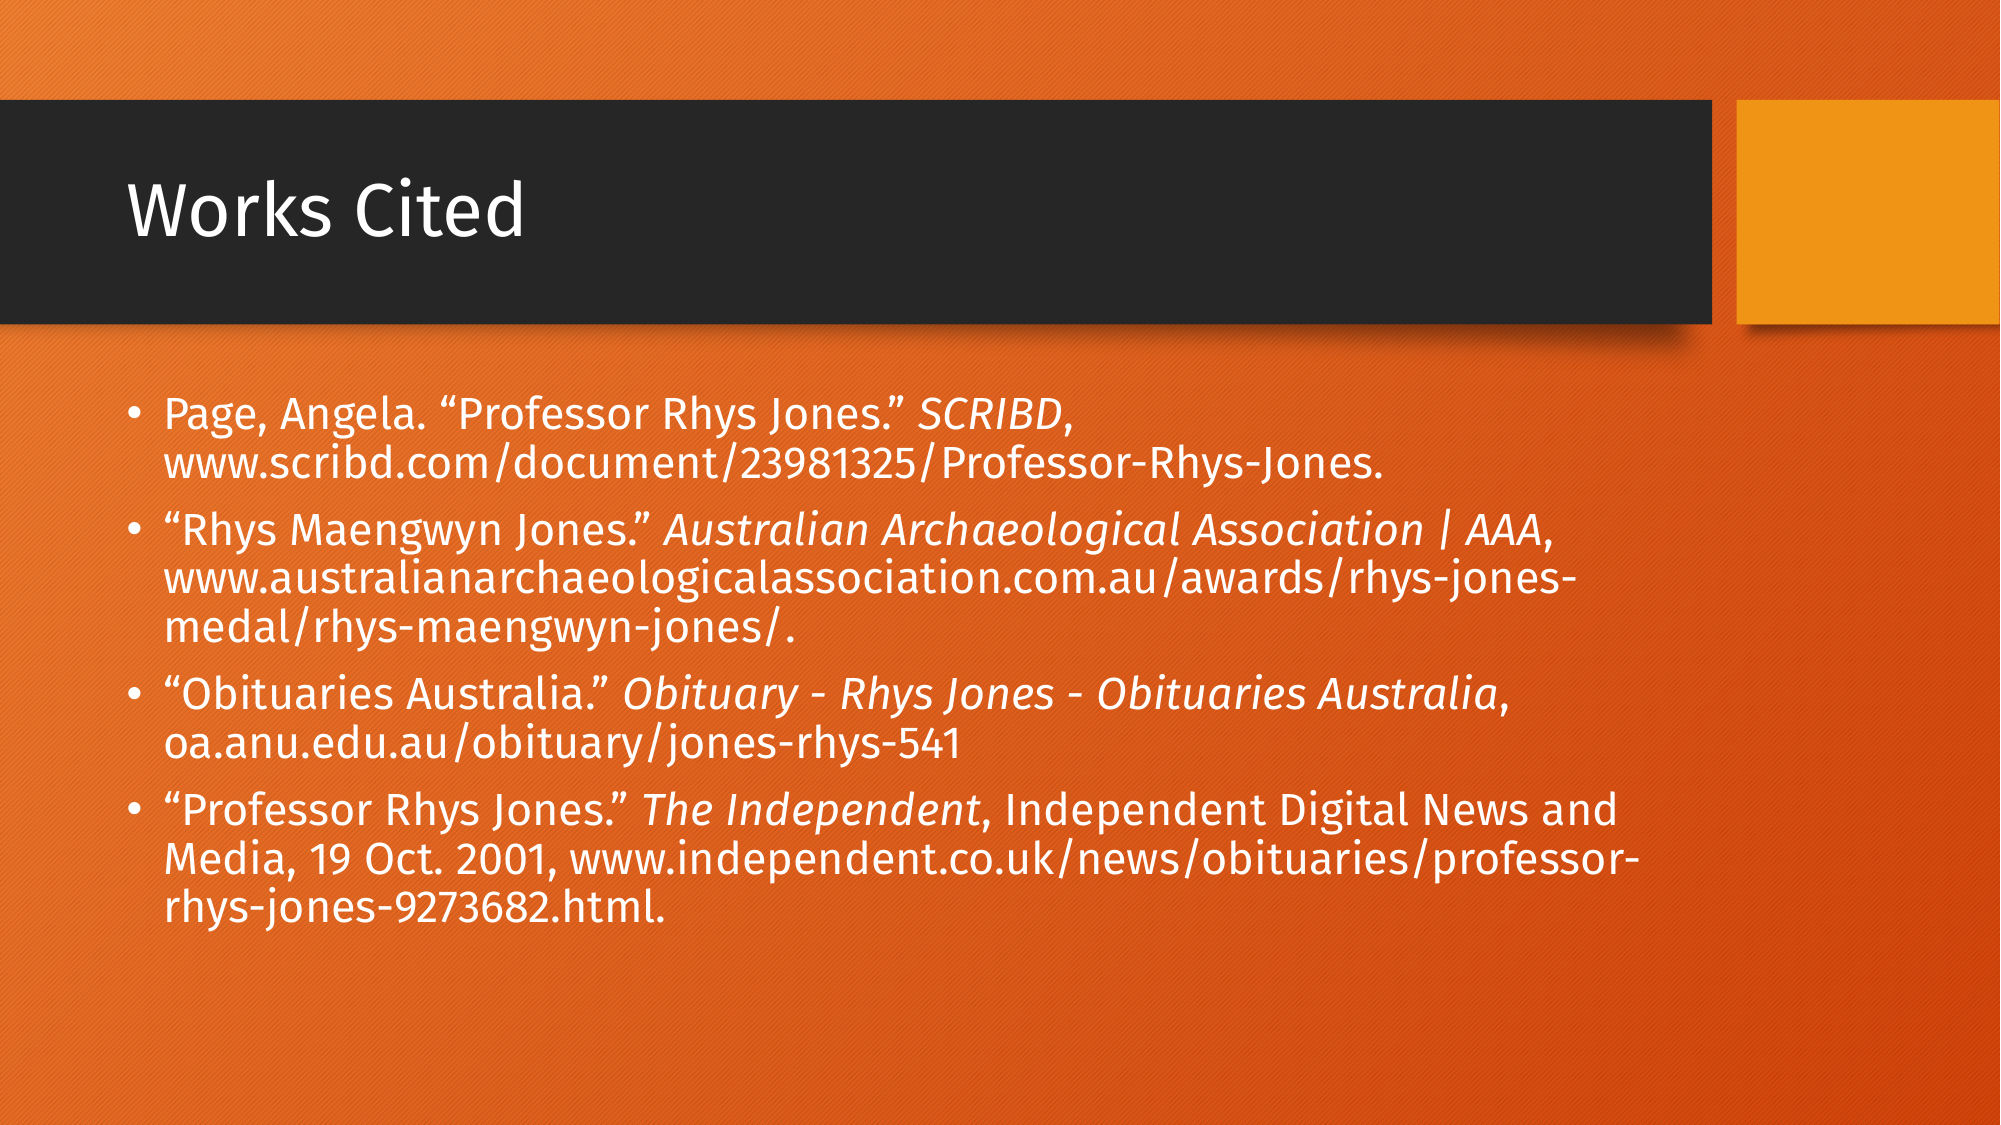

# Works Cited
Page, Angela. “Professor Rhys Jones.” SCRIBD, www.scribd.com/document/23981325/Professor-Rhys-Jones.
“Rhys Maengwyn Jones.” Australian Archaeological Association | AAA, www.australianarchaeologicalassociation.com.au/awards/rhys-jones-medal/rhys-maengwyn-jones/.
“Obituaries Australia.” Obituary - Rhys Jones - Obituaries Australia, oa.anu.edu.au/obituary/jones-rhys-541
“Professor Rhys Jones.” The Independent, Independent Digital News and Media, 19 Oct. 2001, www.independent.co.uk/news/obituaries/professor-rhys-jones-9273682.html.